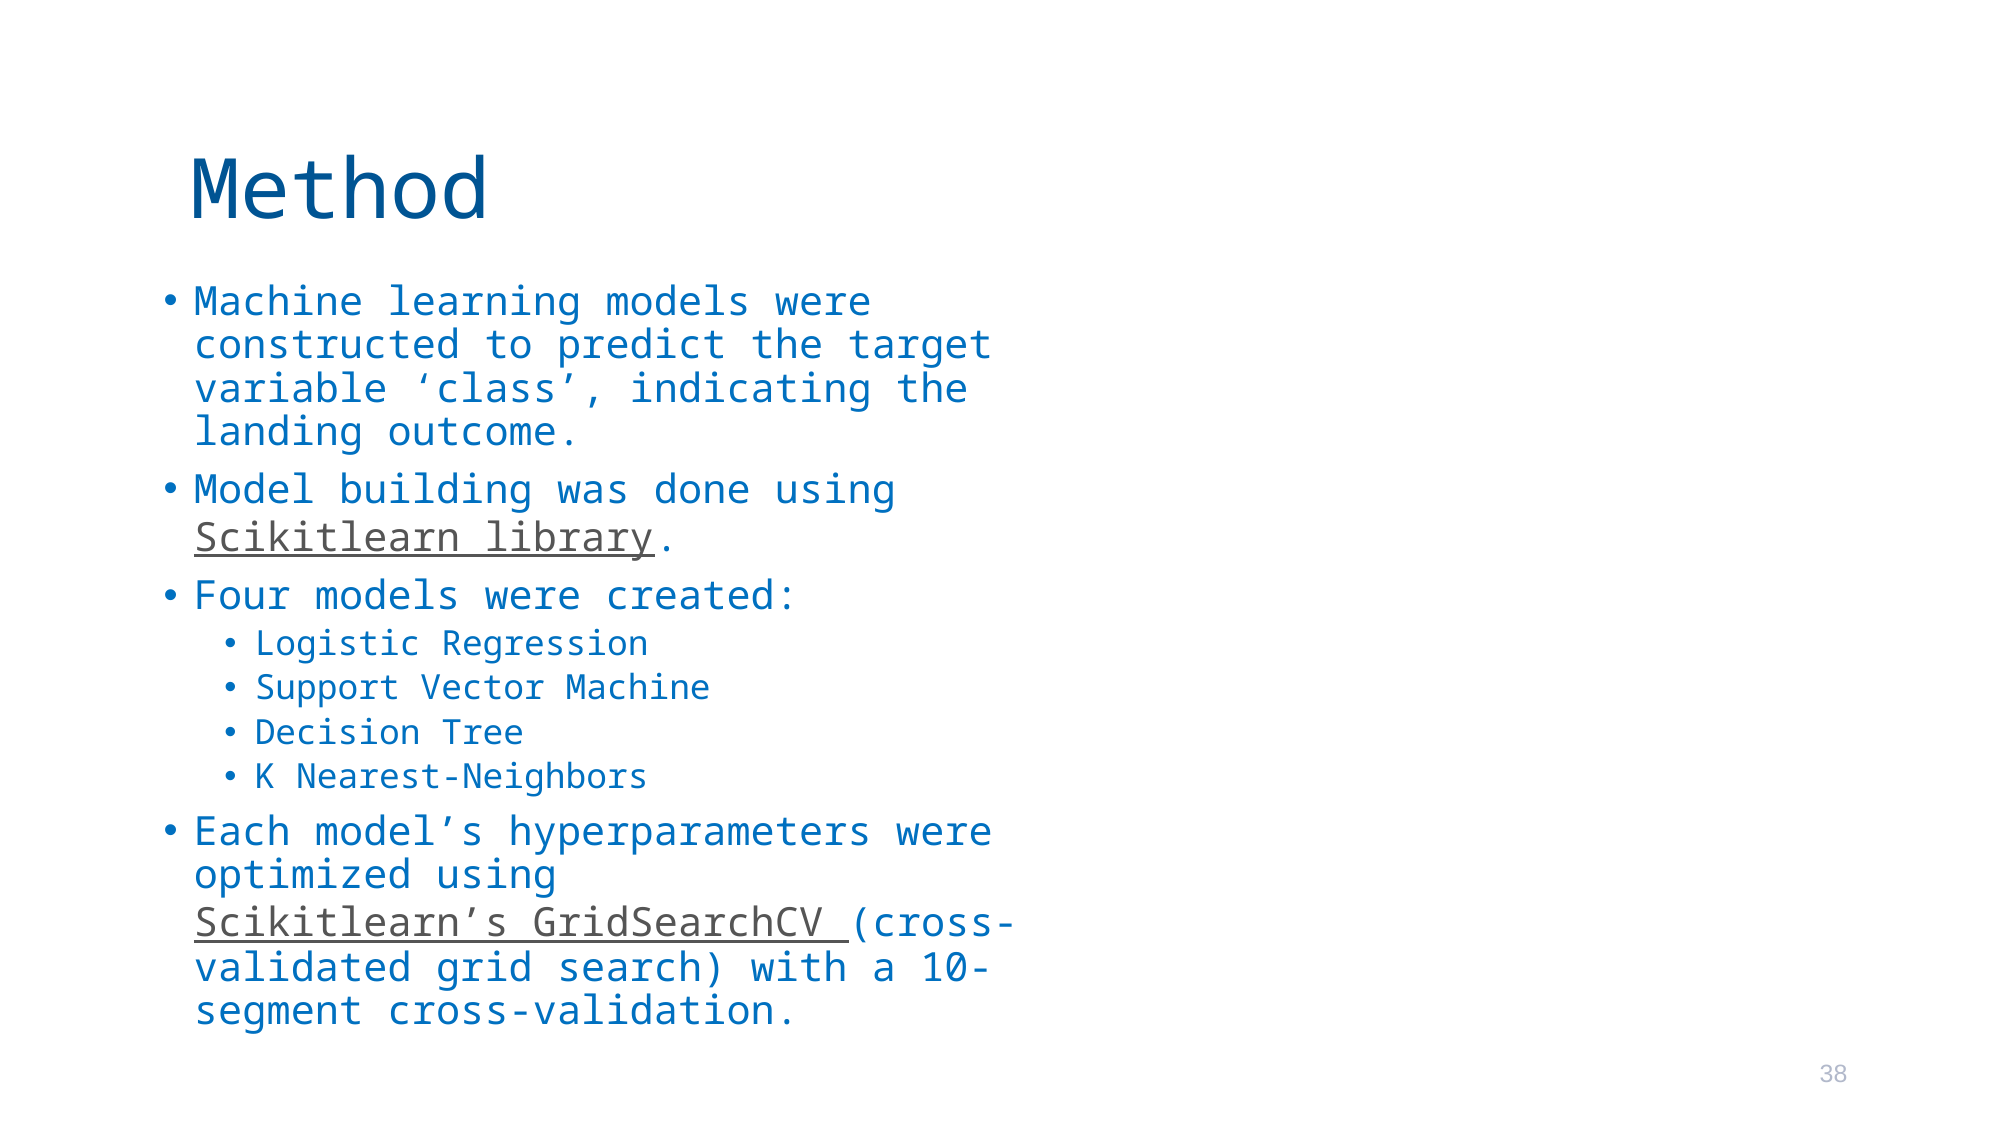

# Method
Machine learning models were constructed to predict the target variable ‘class’, indicating the landing outcome.
Model building was done using Scikitlearn library.
Four models were created:
Logistic Regression
Support Vector Machine
Decision Tree
K Nearest-Neighbors
Each model’s hyperparameters were optimized using Scikitlearn’s GridSearchCV (cross-validated grid search) with a 10-segment cross-validation.

38